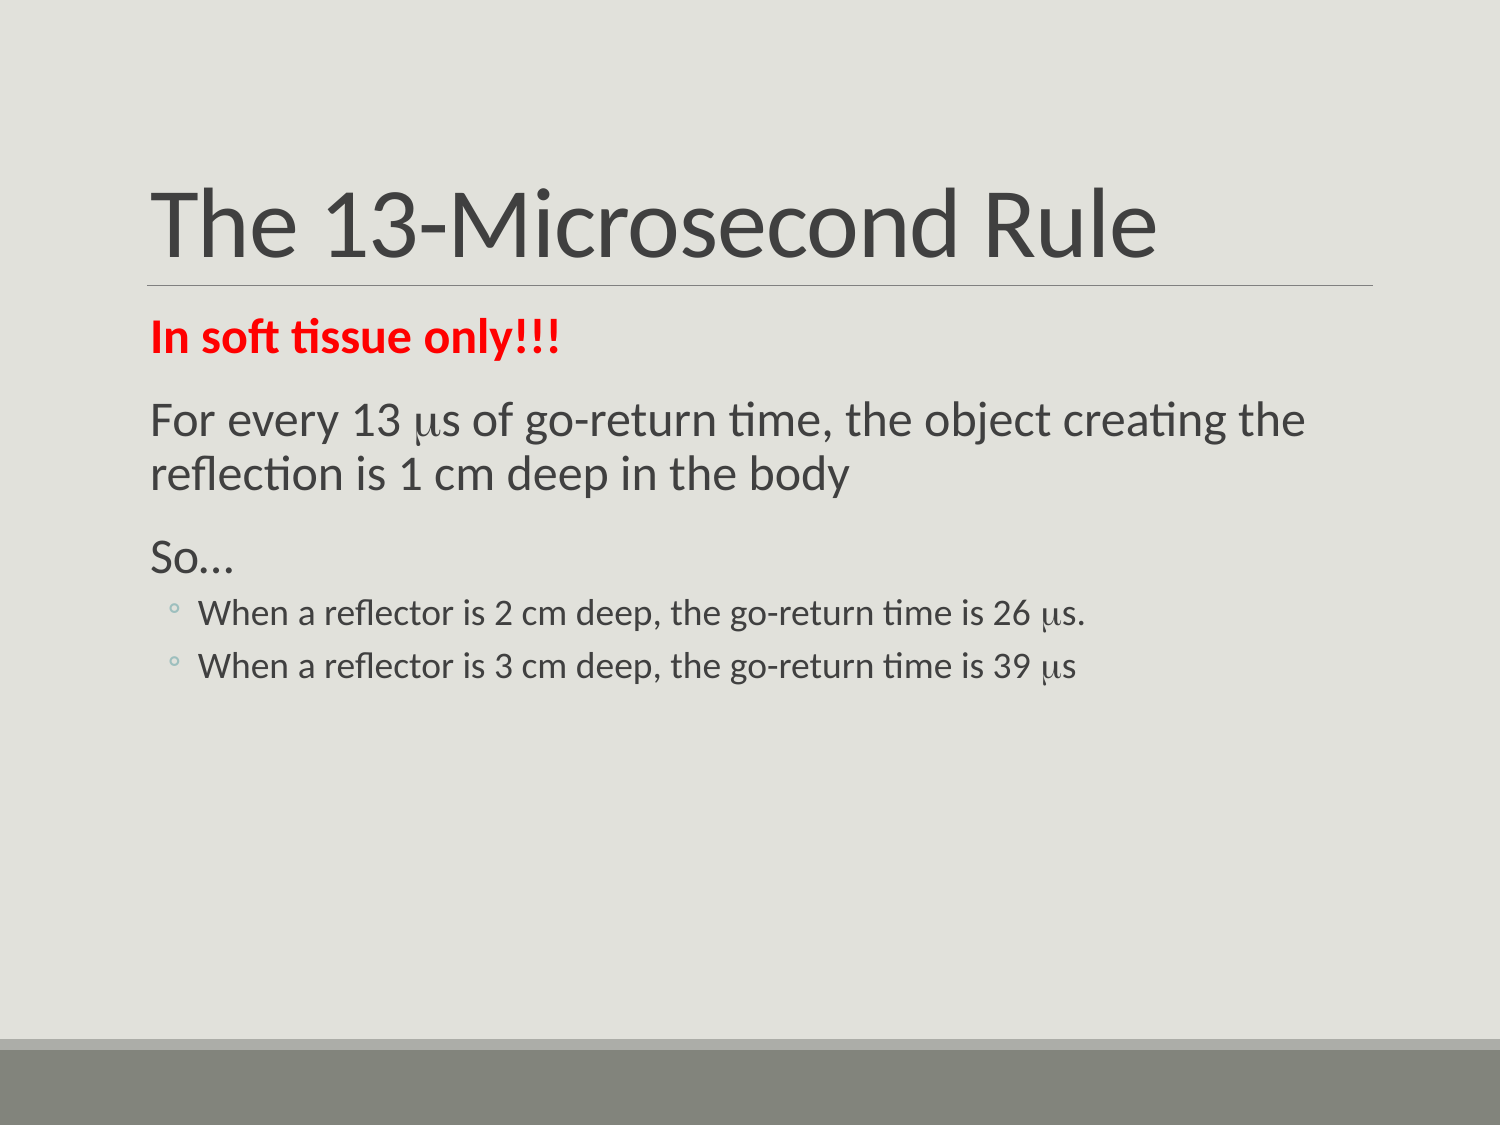

# The 13-Microsecond Rule
In soft tissue only!!!
For every 13 μs of go-return time, the object creating the reflection is 1 cm deep in the body
So…
When a reflector is 2 cm deep, the go-return time is 26 μs.
When a reflector is 3 cm deep, the go-return time is 39 μs